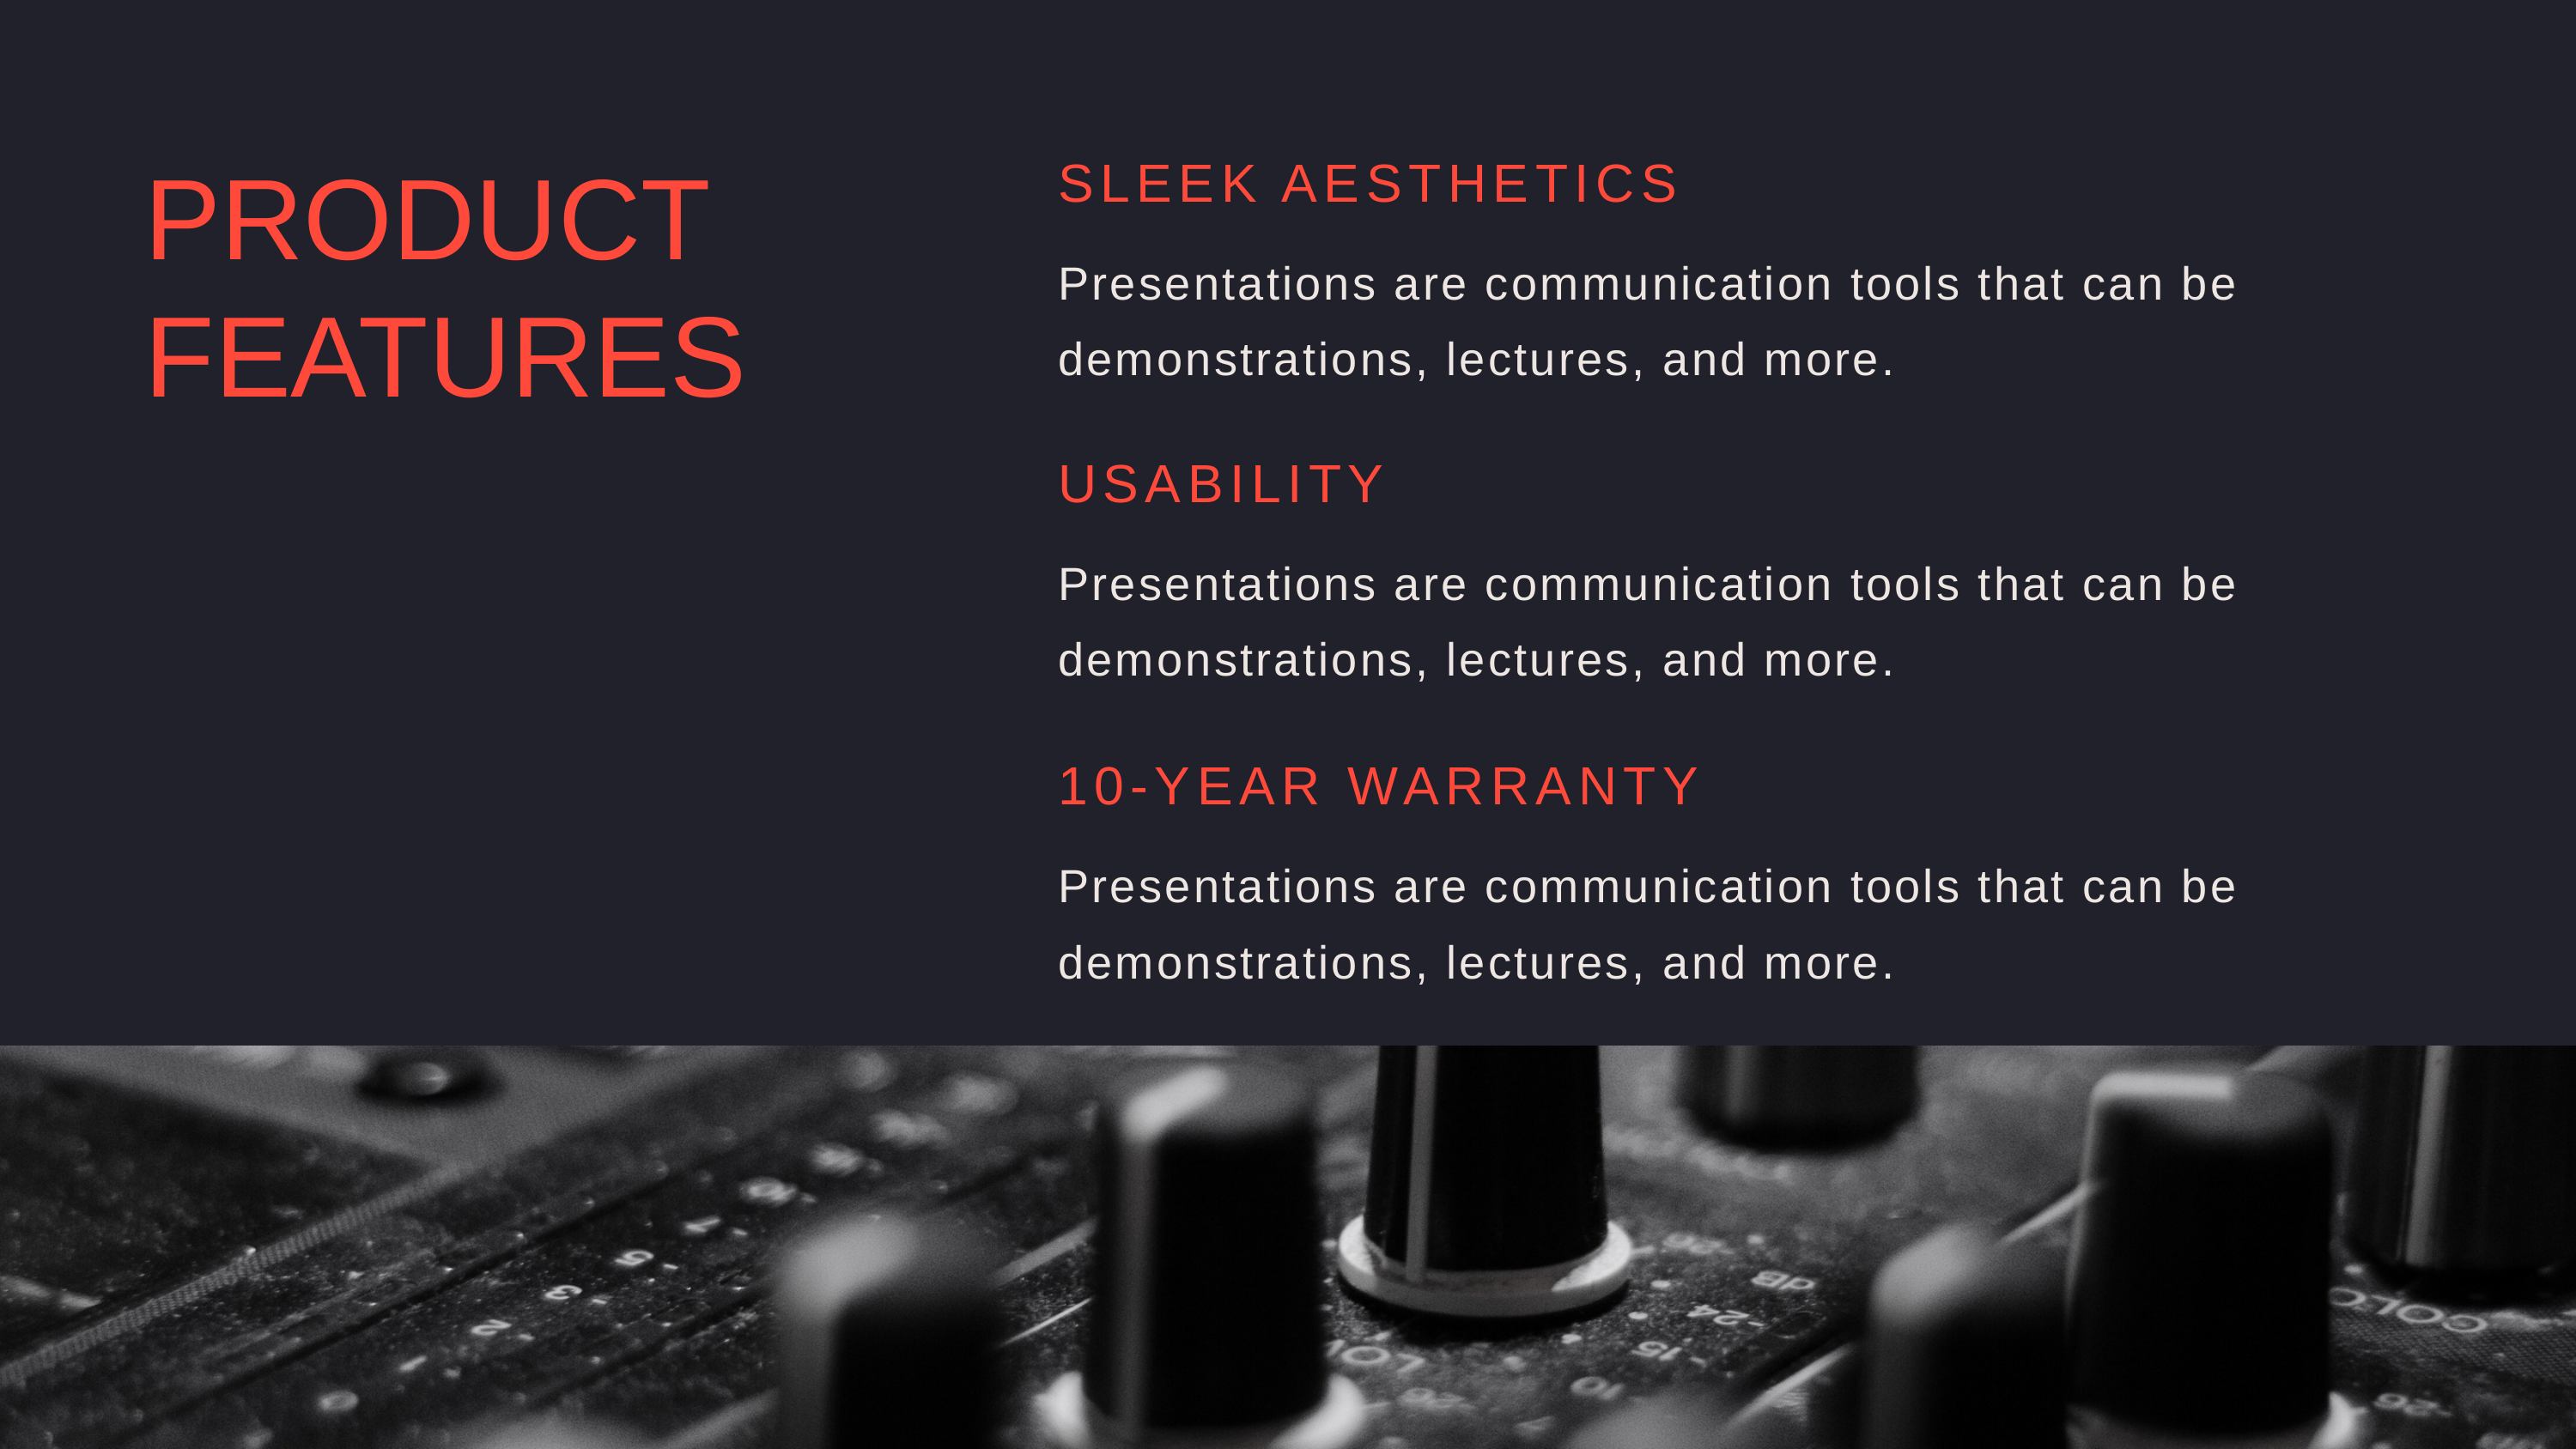

PRODUCT FEATURES
SLEEK AESTHETICS
Presentations are communication tools that can be demonstrations, lectures, and more.
USABILITY
Presentations are communication tools that can be demonstrations, lectures, and more.
10-YEAR WARRANTY
Presentations are communication tools that can be demonstrations, lectures, and more.